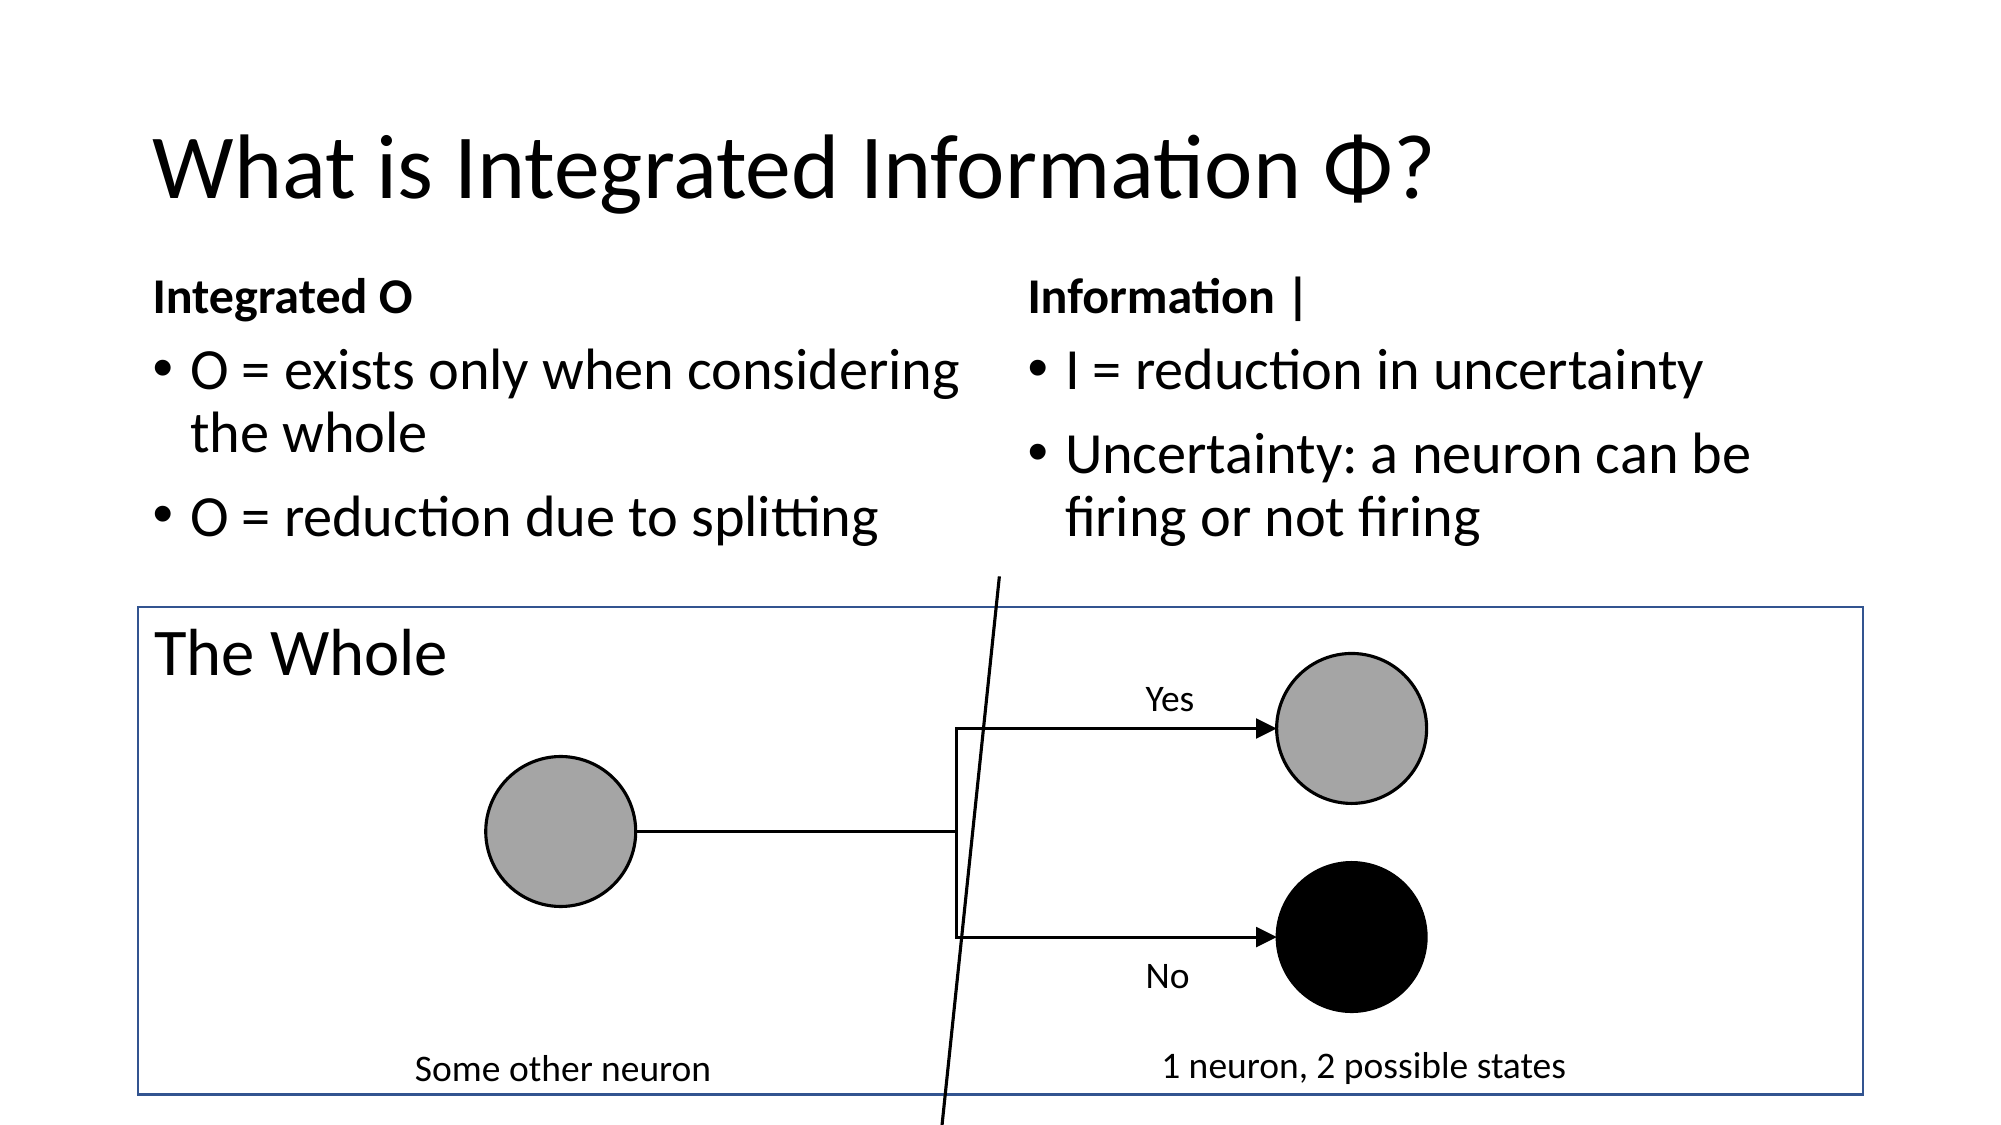

# What is Integrated Information Φ?
Integrated O
Information |
O = exists only when considering the whole
O = reduction due to splitting
I = reduction in uncertainty
Uncertainty: a neuron can be firing or not firing
The Whole

Yes

No
1 neuron, 2 possible states
Some other neuron